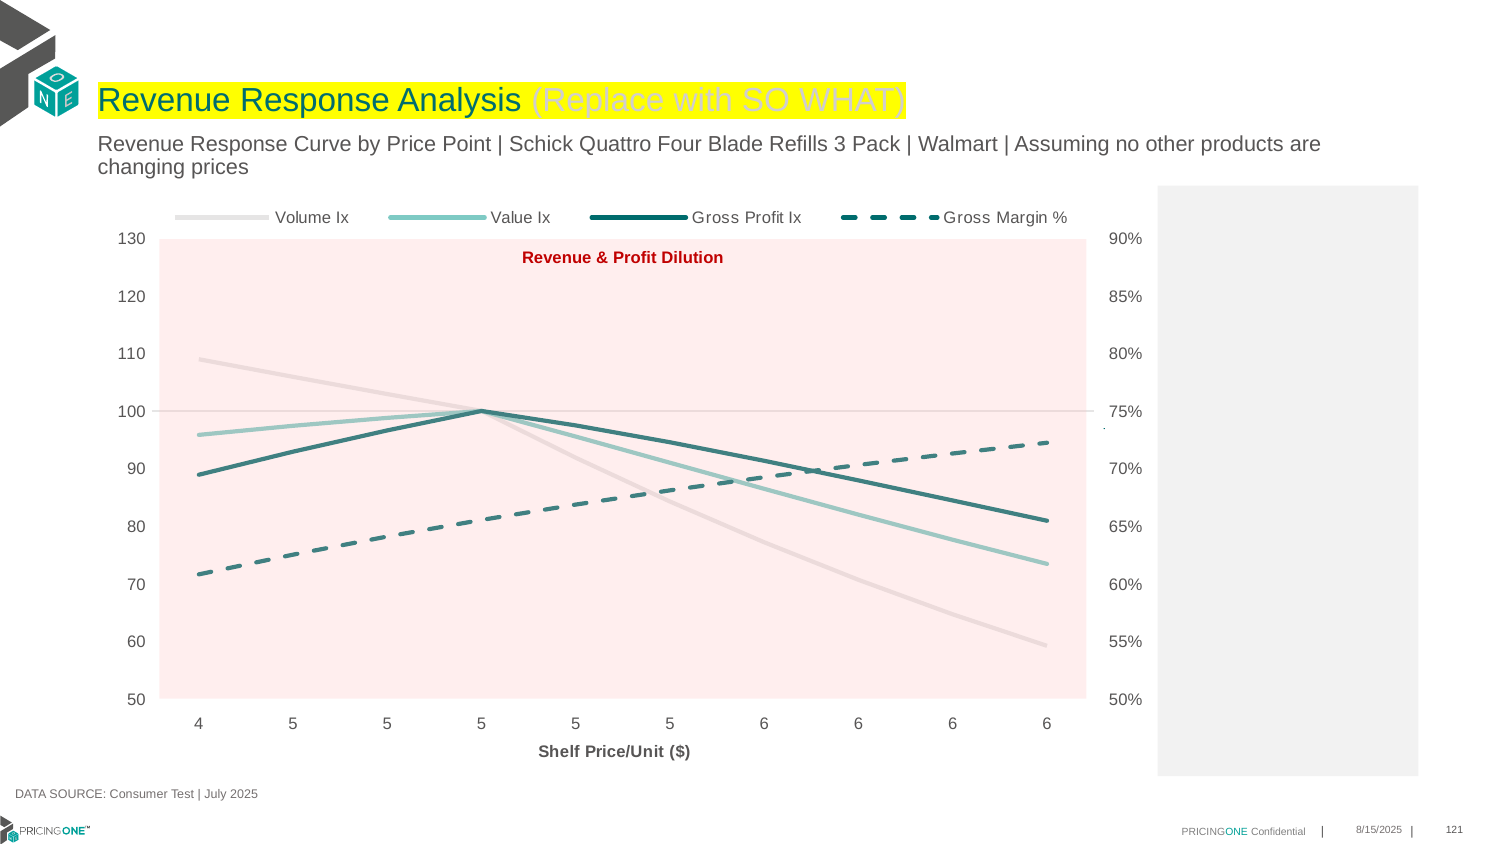

# Revenue Response Analysis (Replace with SO WHAT)

Revenue Response Curve by Price Point | Schick Quattro Four Blade Refills 3 Pack | Walmart | Assuming no other products are changing prices

### Chart:

| Category | Volume Ix | Value Ix | Gross Profit Ix | Gross Margin % |
|---|---|---|---|---|
| 4 | 108.980188626762 | 95.84979009326699 | 88.9262705443863 | 0.6080390428468595 |
| 5 | 105.92755332828301 | 97.41963134269517 | 92.9336577169098 | 0.6251926952386819 |
| 5 | 102.93398001085772 | 98.80046089407428 | 96.62106507136875 | 0.6409078862139992 |
| 5 | 100.0 | 100.0 | 100.0 | 0.6553582730866754 |
| 5 | 91.87050158979238 | 95.5498827417664 | 97.4904005928462 | 0.6686906416326452 |
| 5 | 84.25812722222429 | 91.00722887150056 | 94.56566018806869 | 0.6810299101007031 |
| 6 | 77.18426756075178 | 86.45823761400781 | 91.34648114818017 | 0.6924830551599239 |
| 6 | 70.65572049337334 | 81.97553974023795 | 87.94049081281639 | 0.7031422213588867 |
| 6 | 64.66648325196593 | 77.61744621032184 | 84.4401433778678 | 0.7130872055679692 |
| 6 | 59.200028448291384 | 73.42822510308022 | 80.92194294819218 | 0.7223874582237887 |
Revenue & Profit Dilution

DATA SOURCE: Consumer Test | July 2025

8/15/2025
121